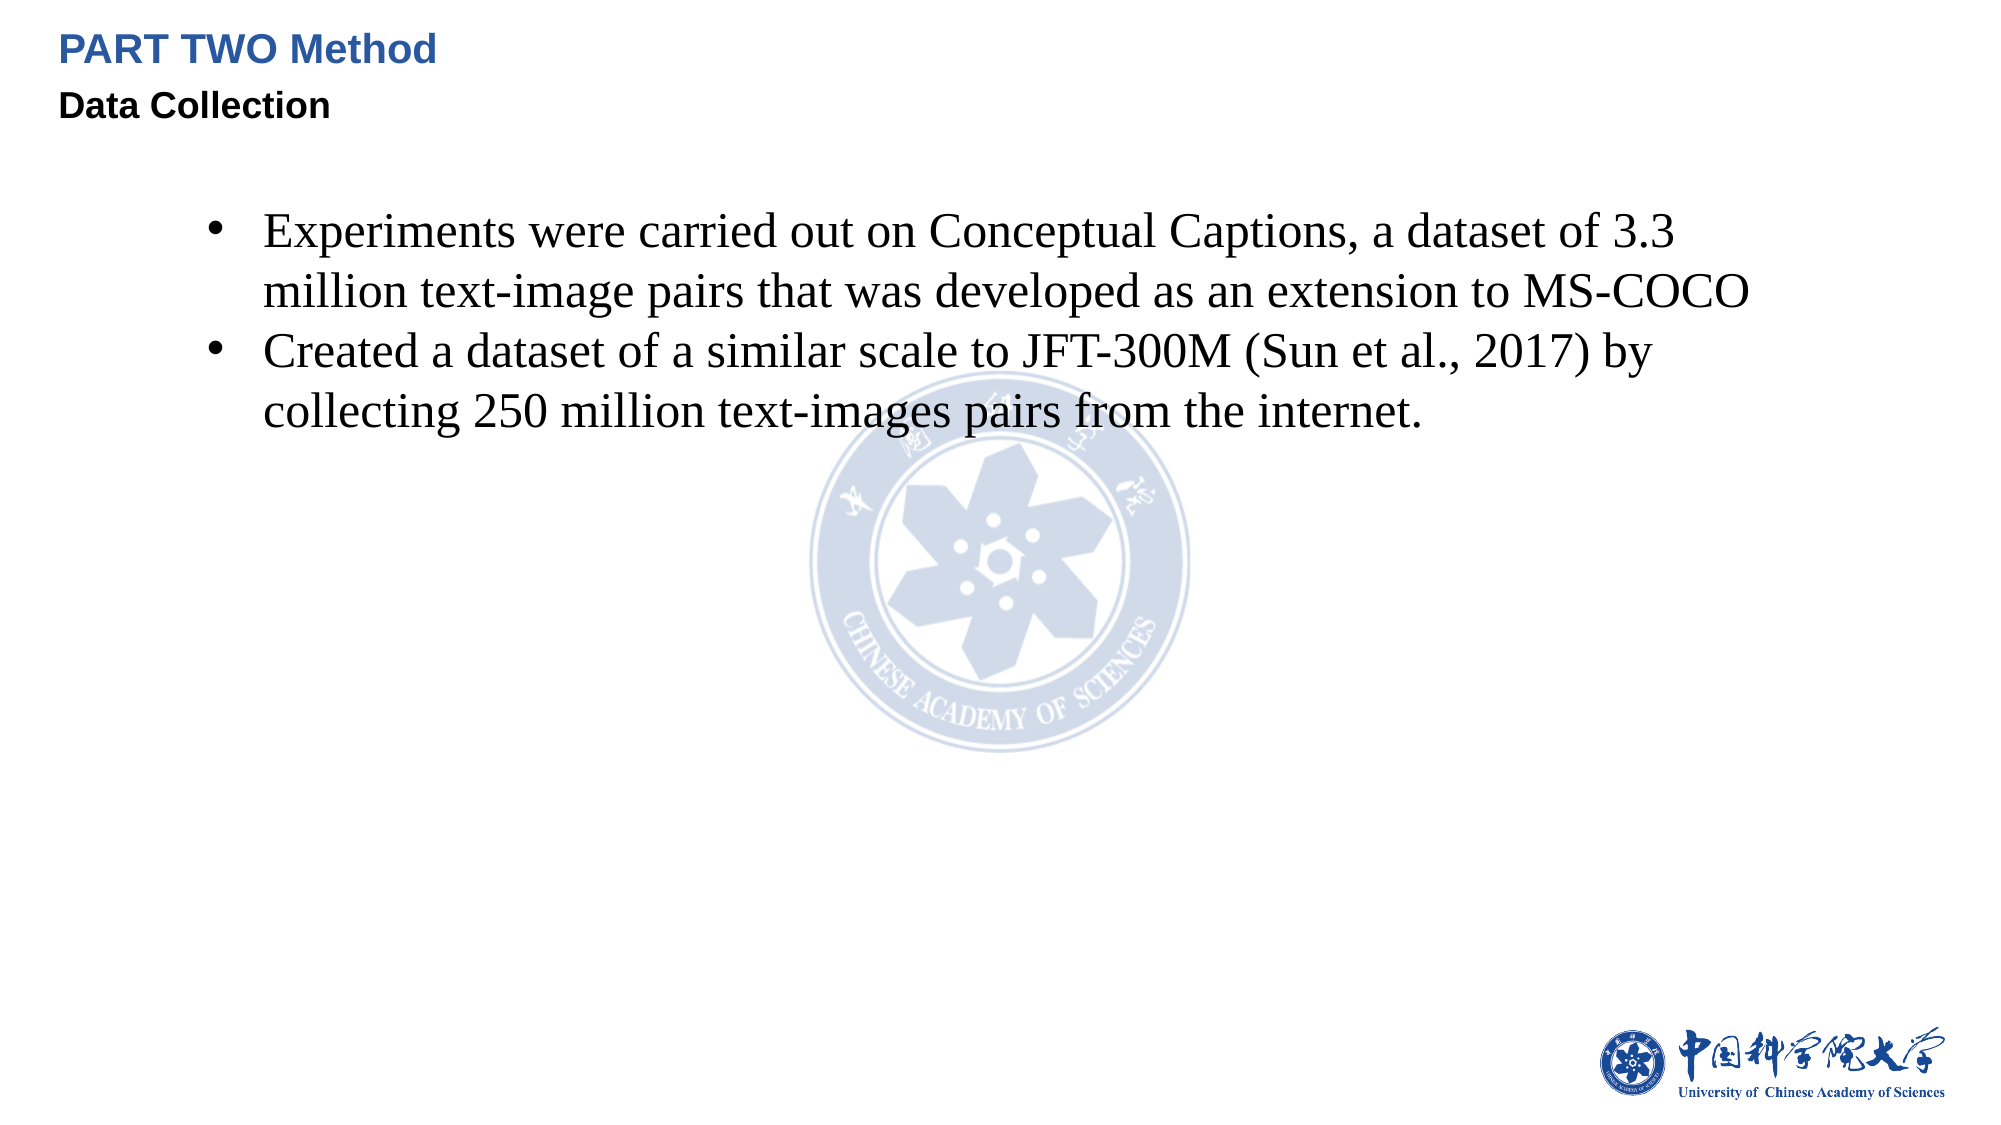

PART TWO Method
Data Collection
﻿Experiments were carried out on Conceptual Captions, a dataset of 3.3 million text-image pairs that was developed as an extension to MS-COCO
﻿Created a dataset of a similar scale to JFT-300M (Sun et al., 2017) by collecting 250 million text-images pairs from the internet.